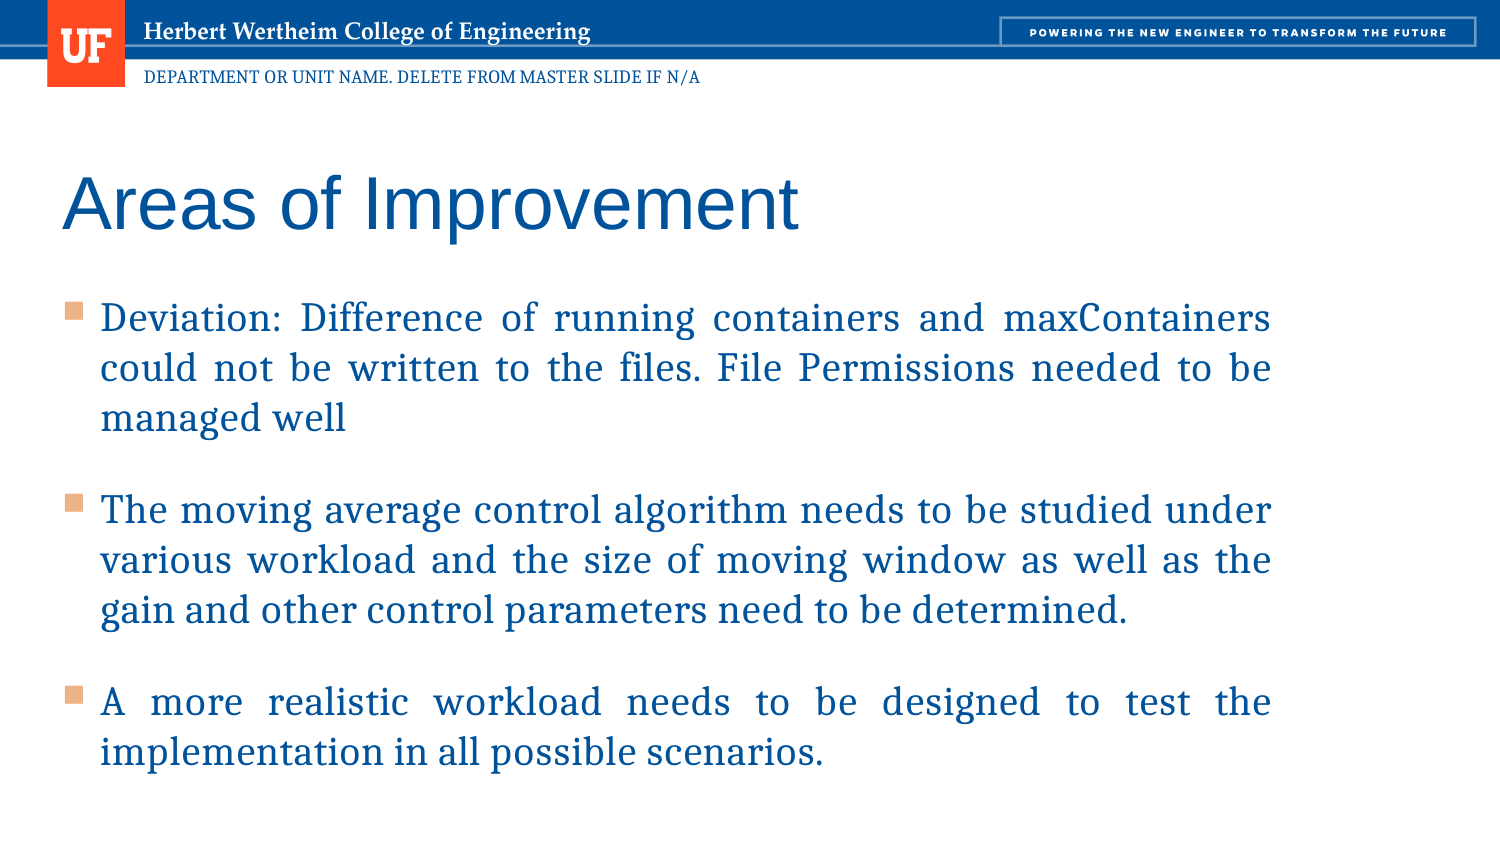

# Areas of Improvement
Deviation: Difference of running containers and maxContainers could not be written to the files. File Permissions needed to be managed well
The moving average control algorithm needs to be studied under various workload and the size of moving window as well as the gain and other control parameters need to be determined.
A more realistic workload needs to be designed to test the implementation in all possible scenarios.